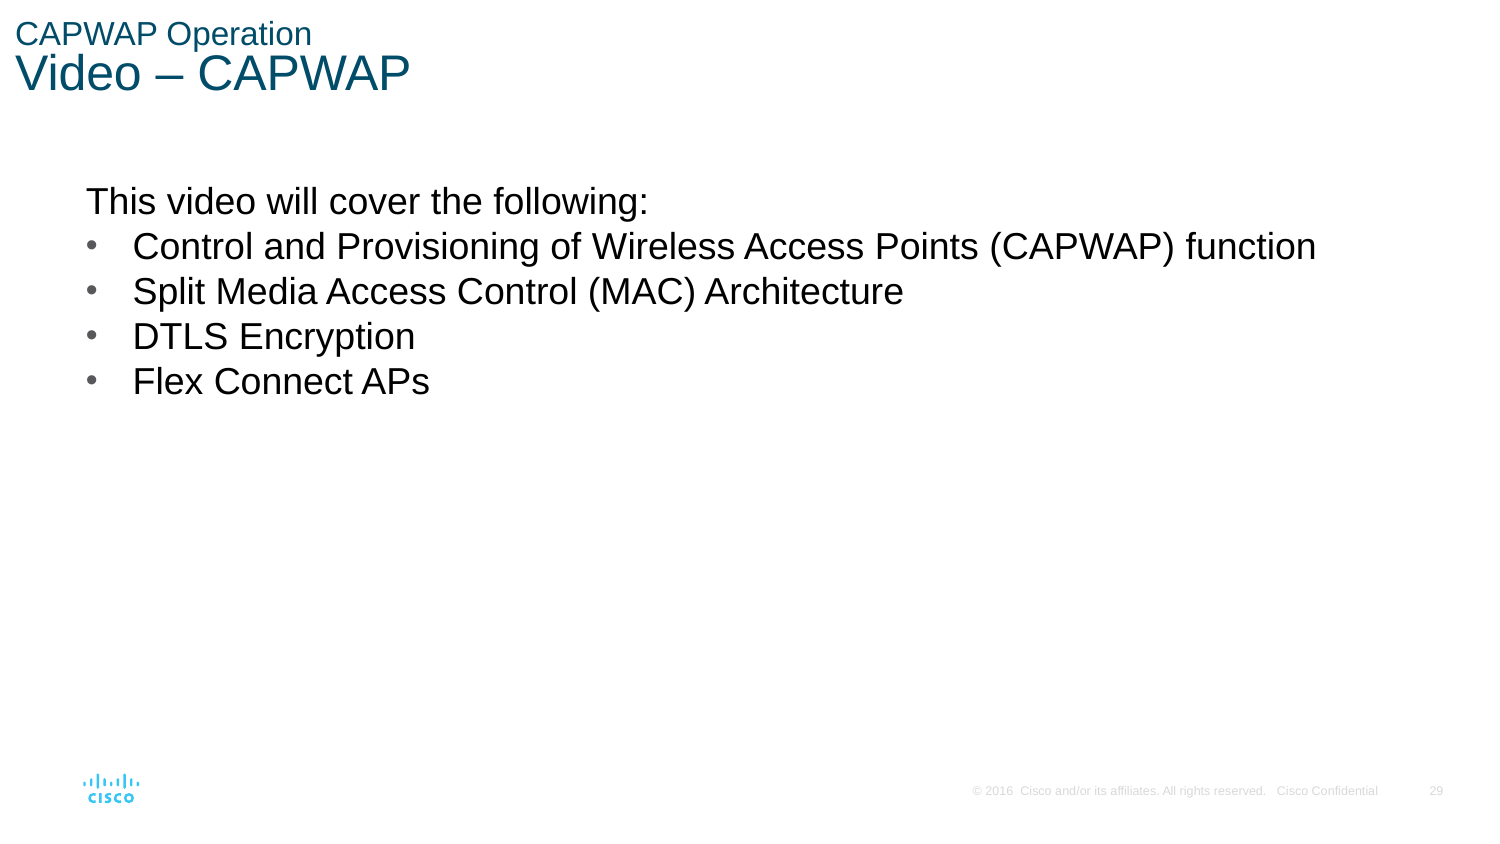

# CAPWAP Operation Video – CAPWAP
This video will cover the following:
Control and Provisioning of Wireless Access Points (CAPWAP) function
Split Media Access Control (MAC) Architecture
DTLS Encryption
Flex Connect APs